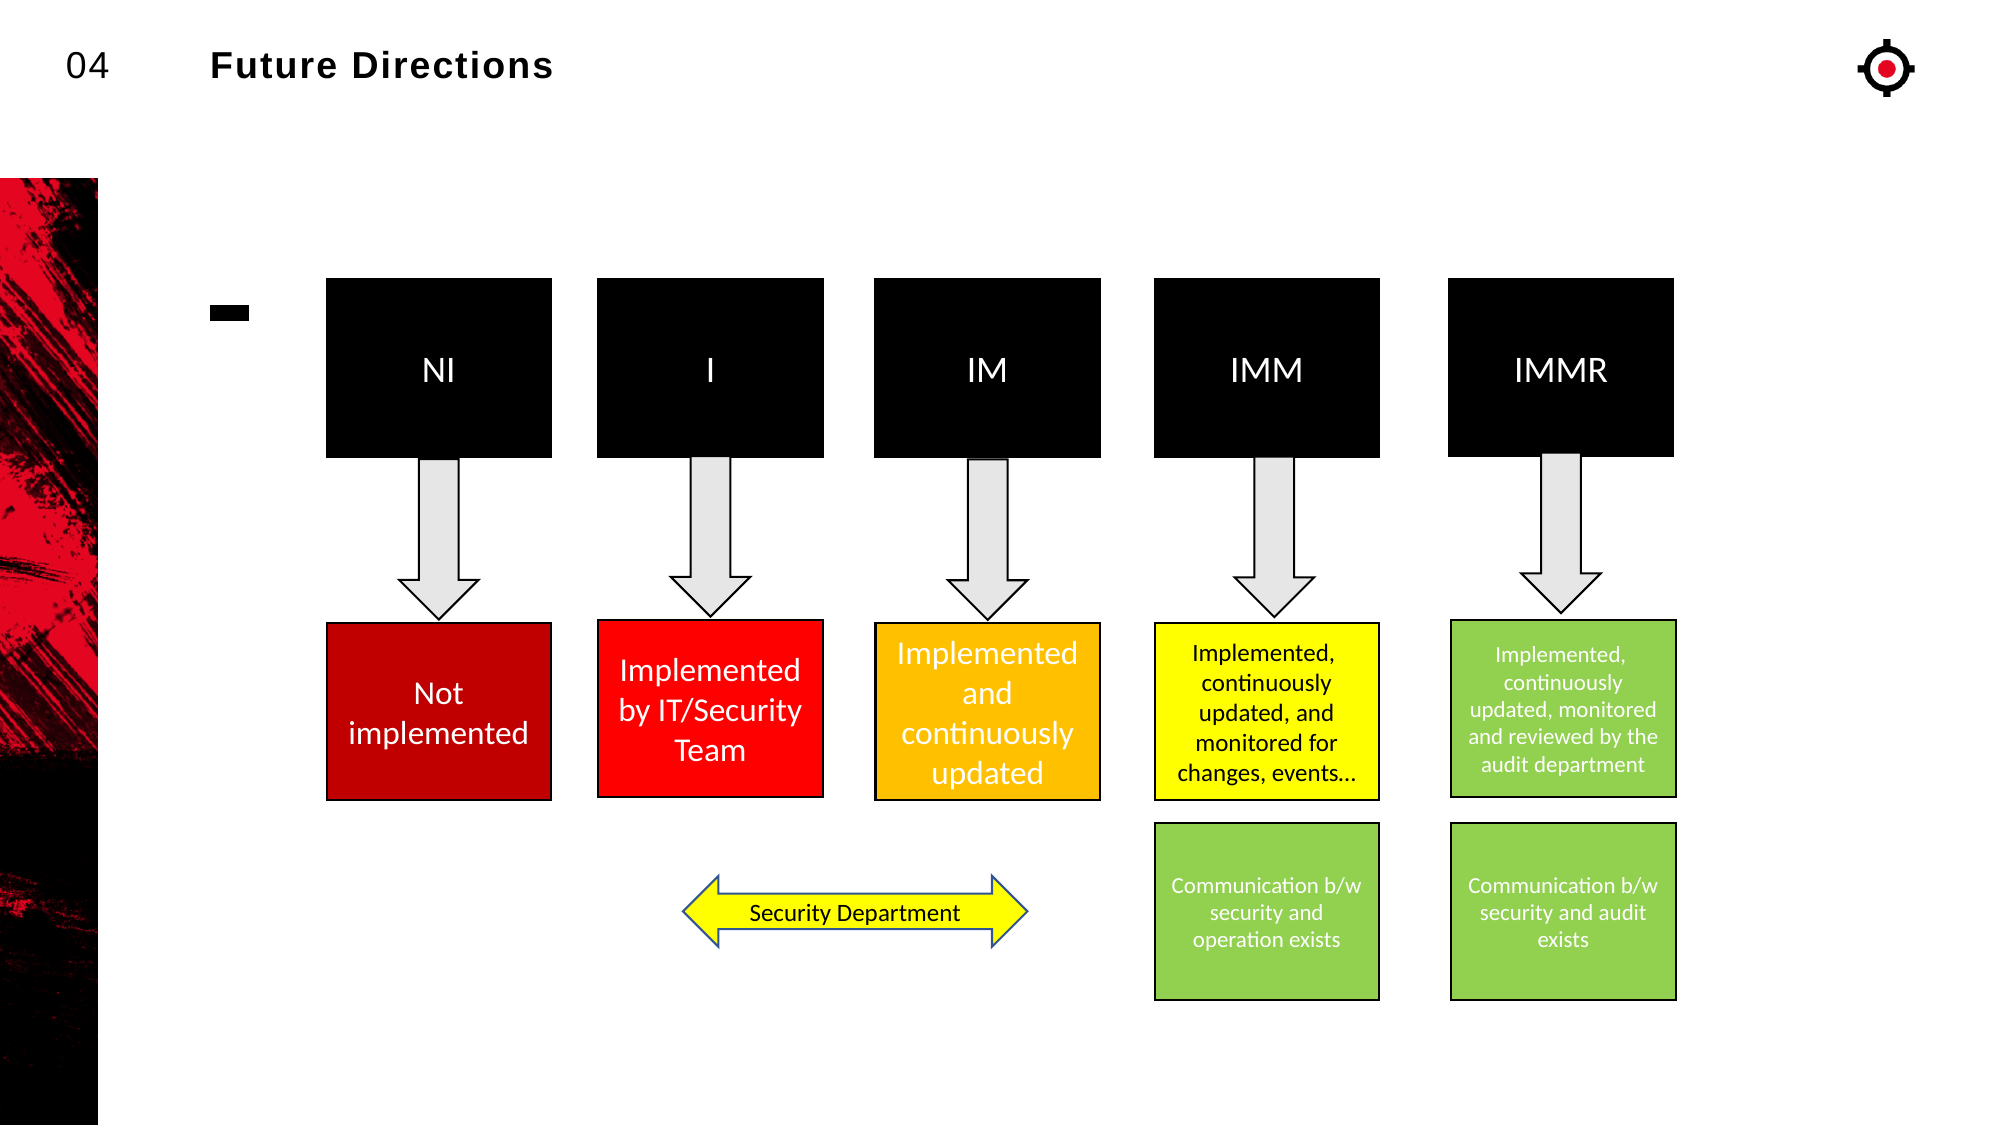

04
Future Directions
IMMR
NI
I
IM
IMM

Implemented by IT/Security Team
Implemented,  continuously updated, monitored and reviewed by the audit department
Not implemented
Implemented and continuously updated
Implemented,  continuously updated, and monitored for changes, events…
Communication b/w security and operation exists
Communication b/w security and audit exists
Security Department